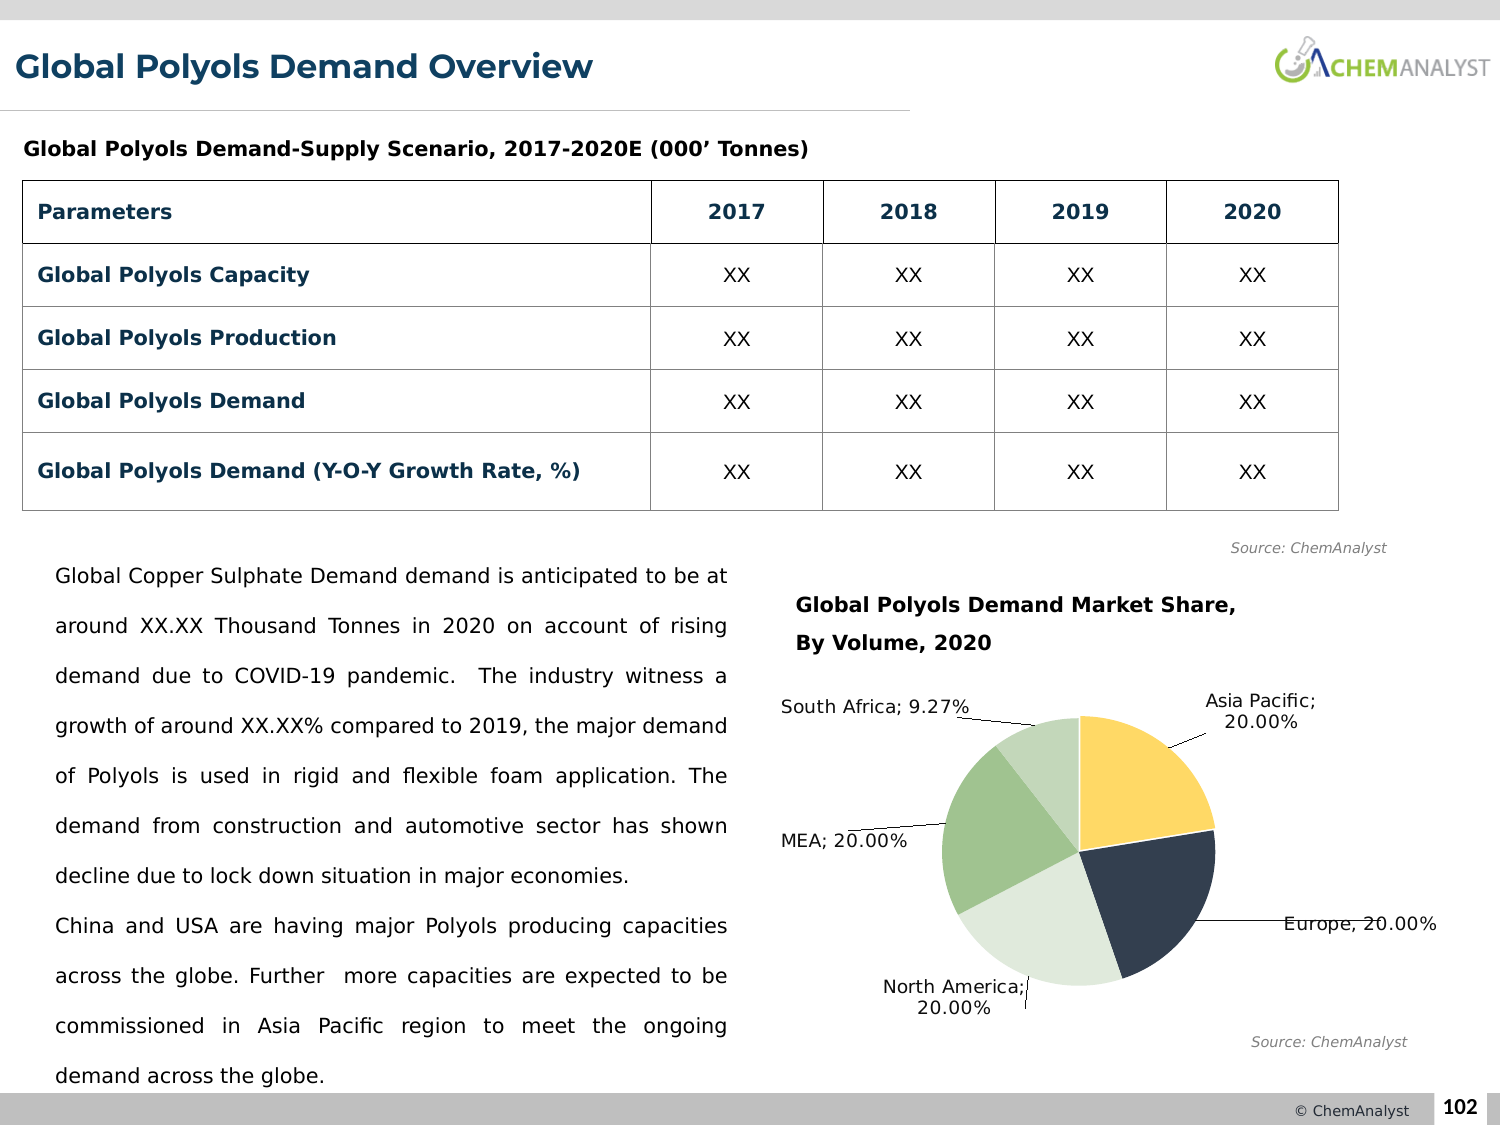

Global Polyols Demand Overview
Global Polyols Demand-Supply Scenario, 2017-2020E (000’ Tonnes)
| Parameters | 2017 | 2018 | 2019 | 2020 |
| --- | --- | --- | --- | --- |
| Global Polyols Capacity | XX | XX | XX | XX |
| Global Polyols Production | XX | XX | XX | XX |
| Global Polyols Demand | XX | XX | XX | XX |
| Global Polyols Demand (Y-O-Y Growth Rate, %) | XX | XX | XX | XX |
Global Copper Sulphate Demand demand is anticipated to be at around XX.XX Thousand Tonnes in 2020 on account of rising demand due to COVID-19 pandemic.  The industry witness a growth of around XX.XX% compared to 2019, the major demand of Polyols is used in rigid and flexible foam application. The demand from construction and automotive sector has shown decline due to lock down situation in major economies.
China and USA are having major Polyols producing capacities across the globe. Further  more capacities are expected to be commissioned in Asia Pacific region to meet the ongoing demand across the globe.
Source: ChemAnalyst
Global Polyols Demand Market Share,
By Volume, 2020

### Chart

| Category | Region |
|---|---|
| Asia Pacific | 0.2 |
| Europe | 0.2 |
| North America | 0.2 |
| MEA | 0.2 |
| South Africa | 0.0927 |
Source: ChemAnalyst